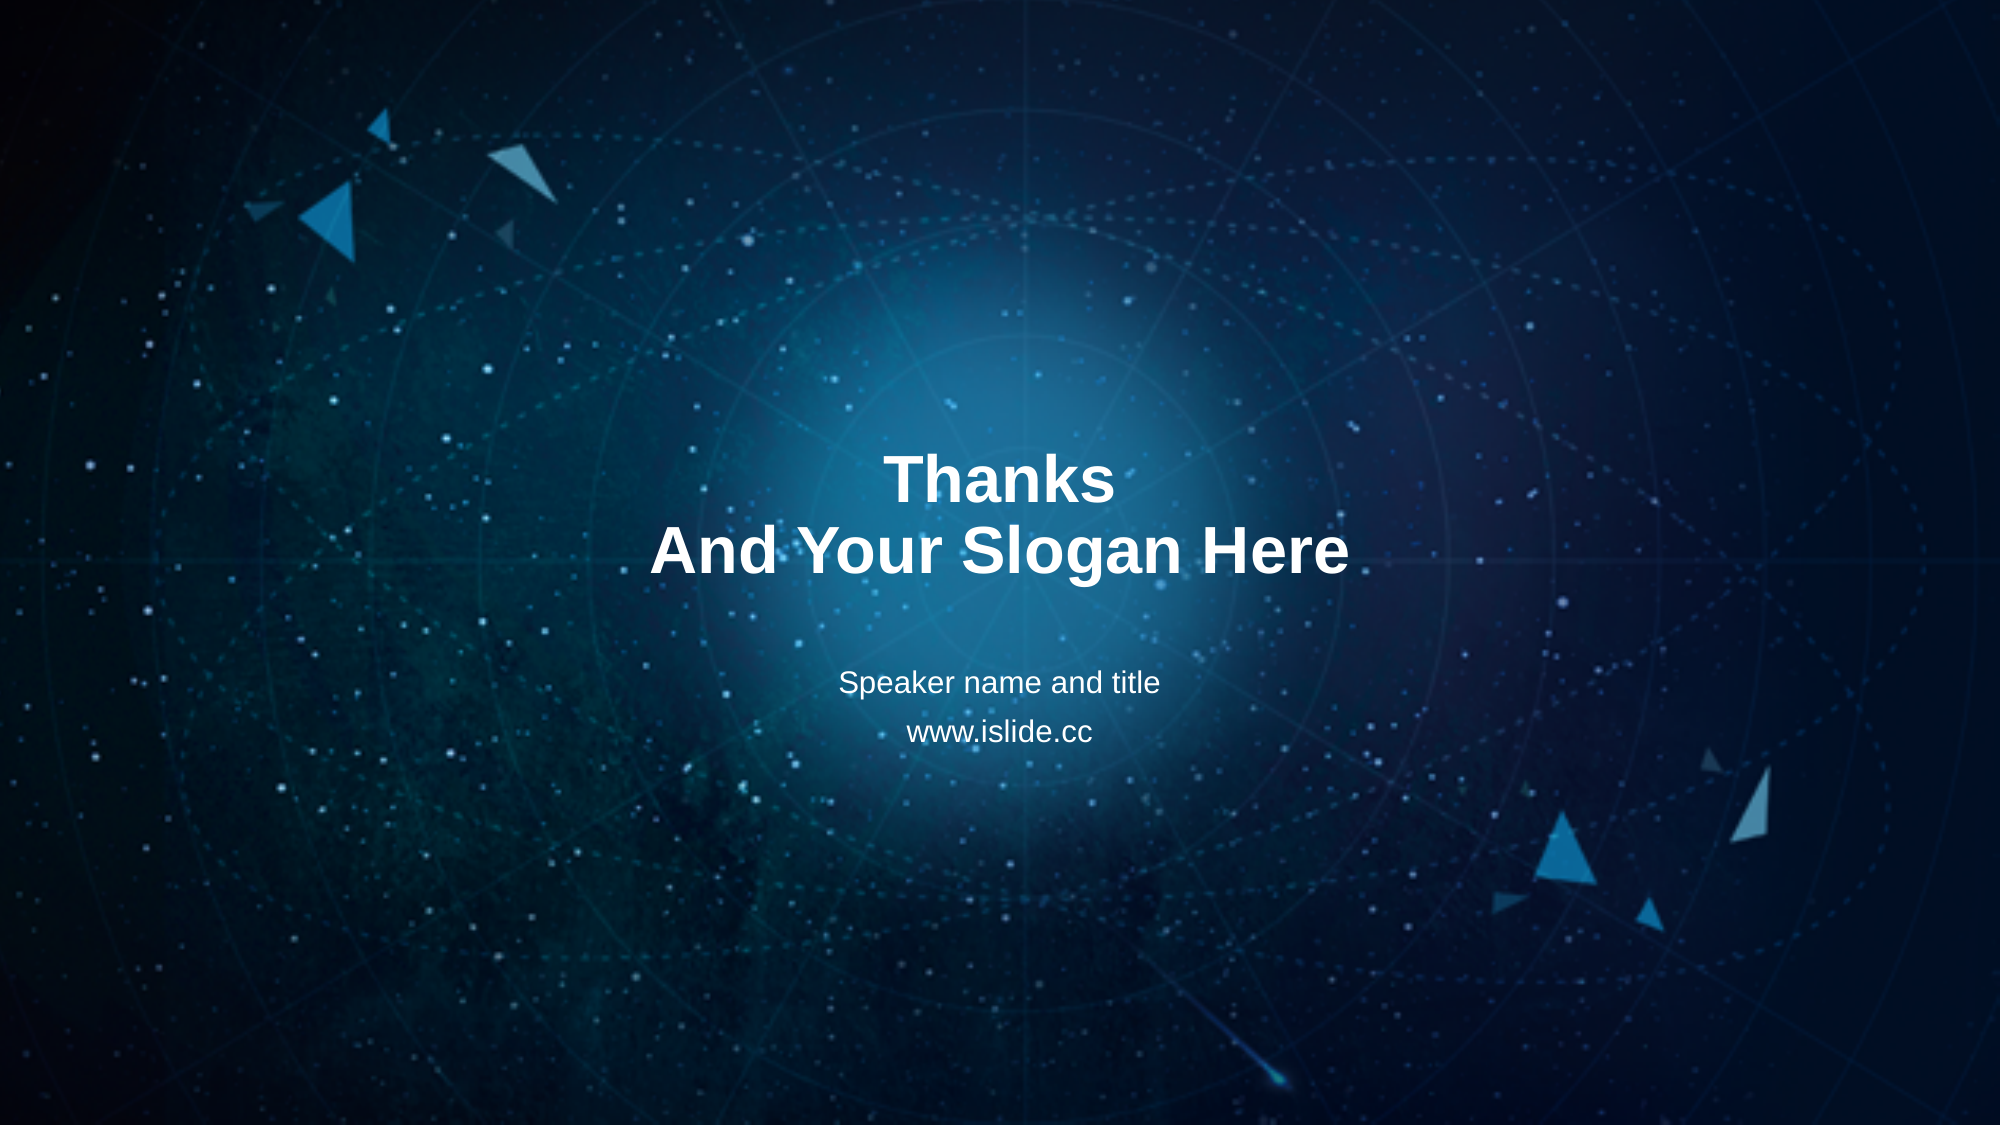

# Thanks And Your Slogan Here
Speaker name and title
www.islide.cc